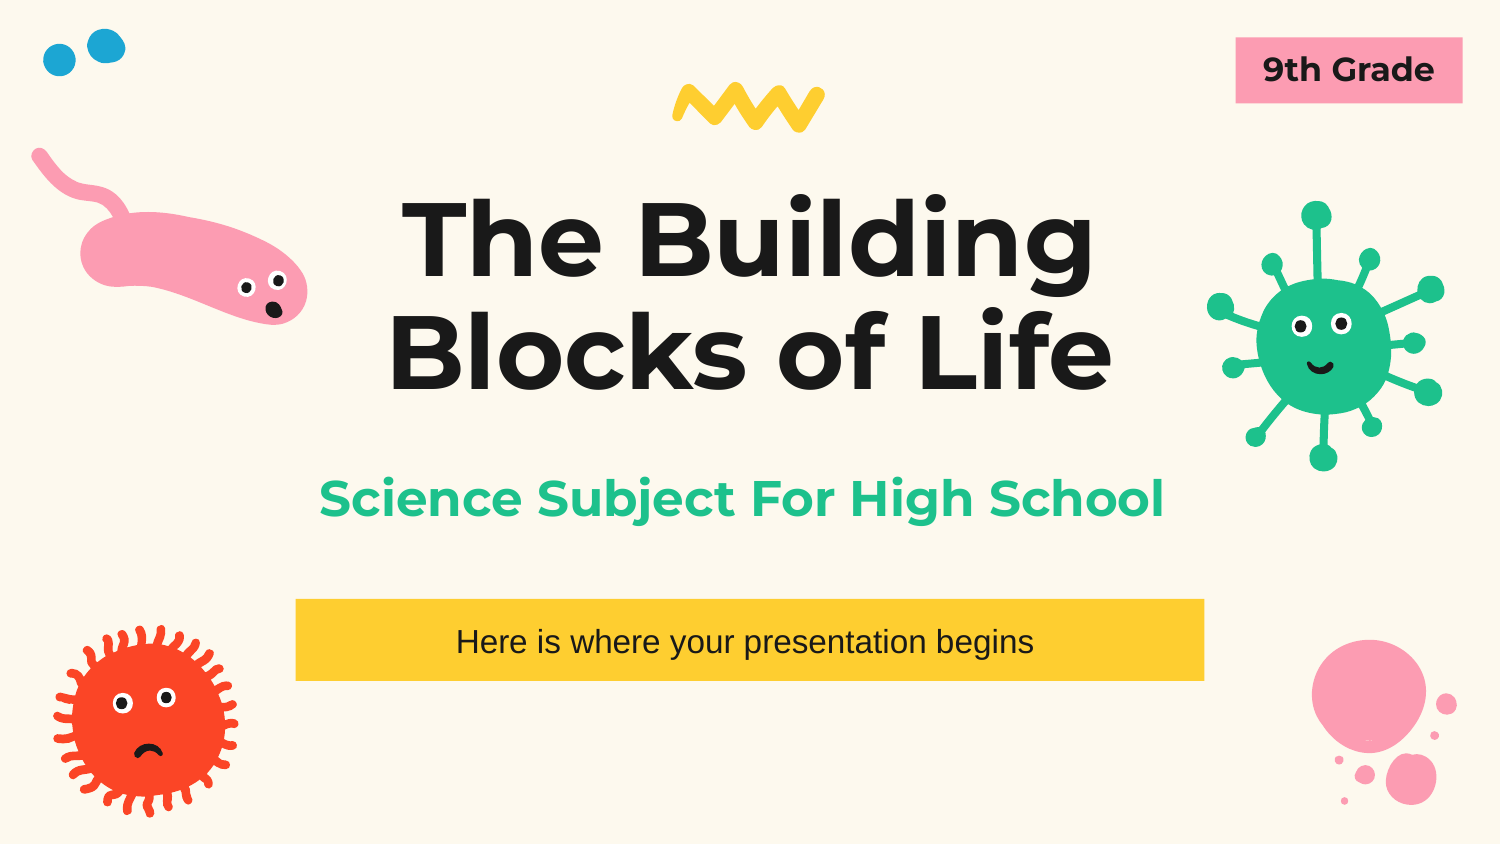

9th Grade

# The Building Blocks of Life

Science Subject For High School
Here is where your presentation begins